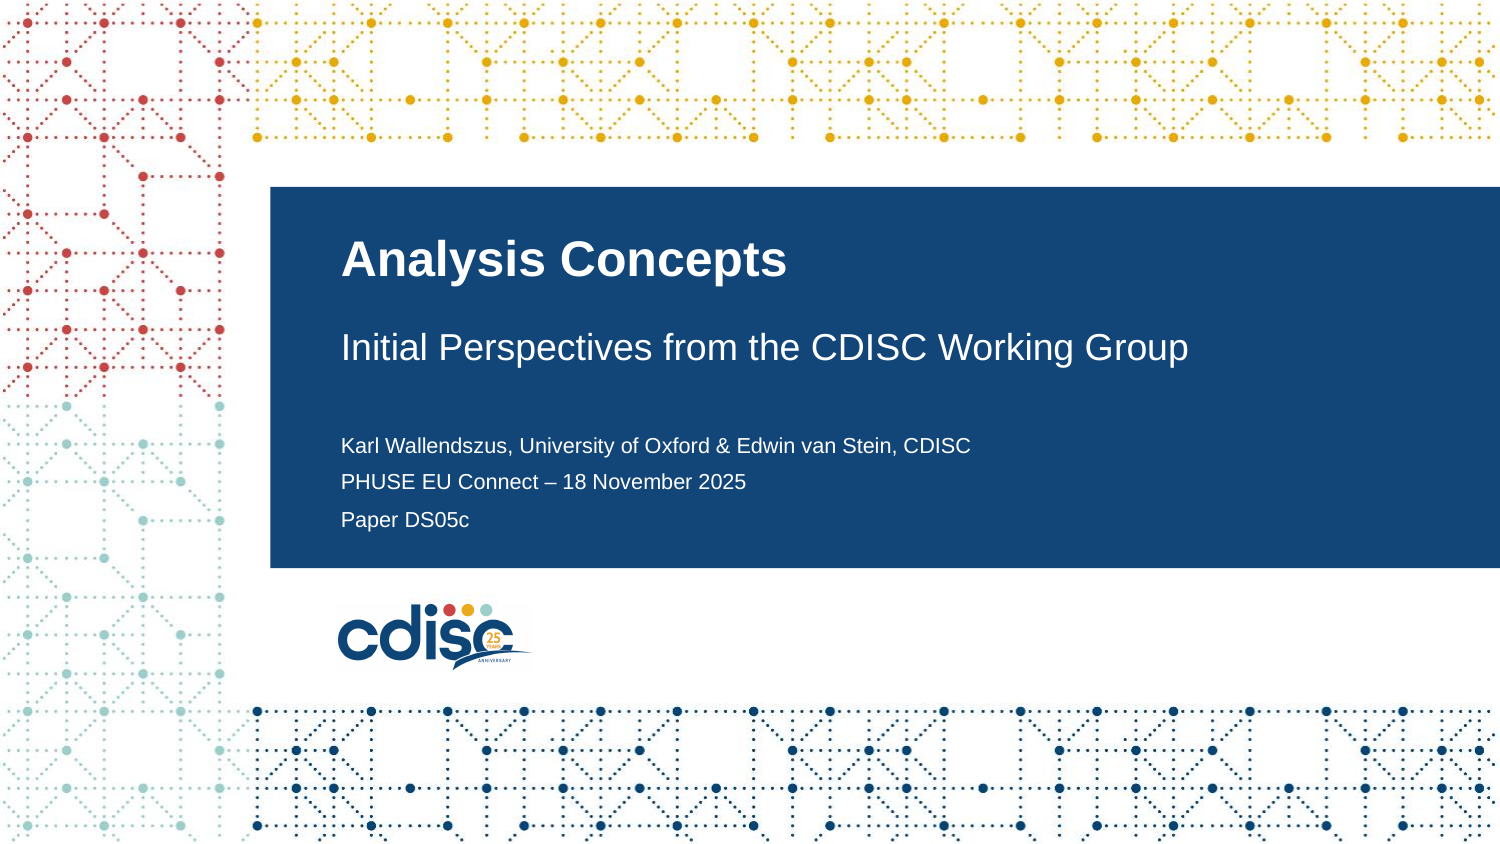

# Analysis Concepts Initial Perspectives from the CDISC Working Group
Karl Wallendszus, University of Oxford & Edwin van Stein, CDISC
PHUSE EU Connect – 18 November 2025
Paper DS05c